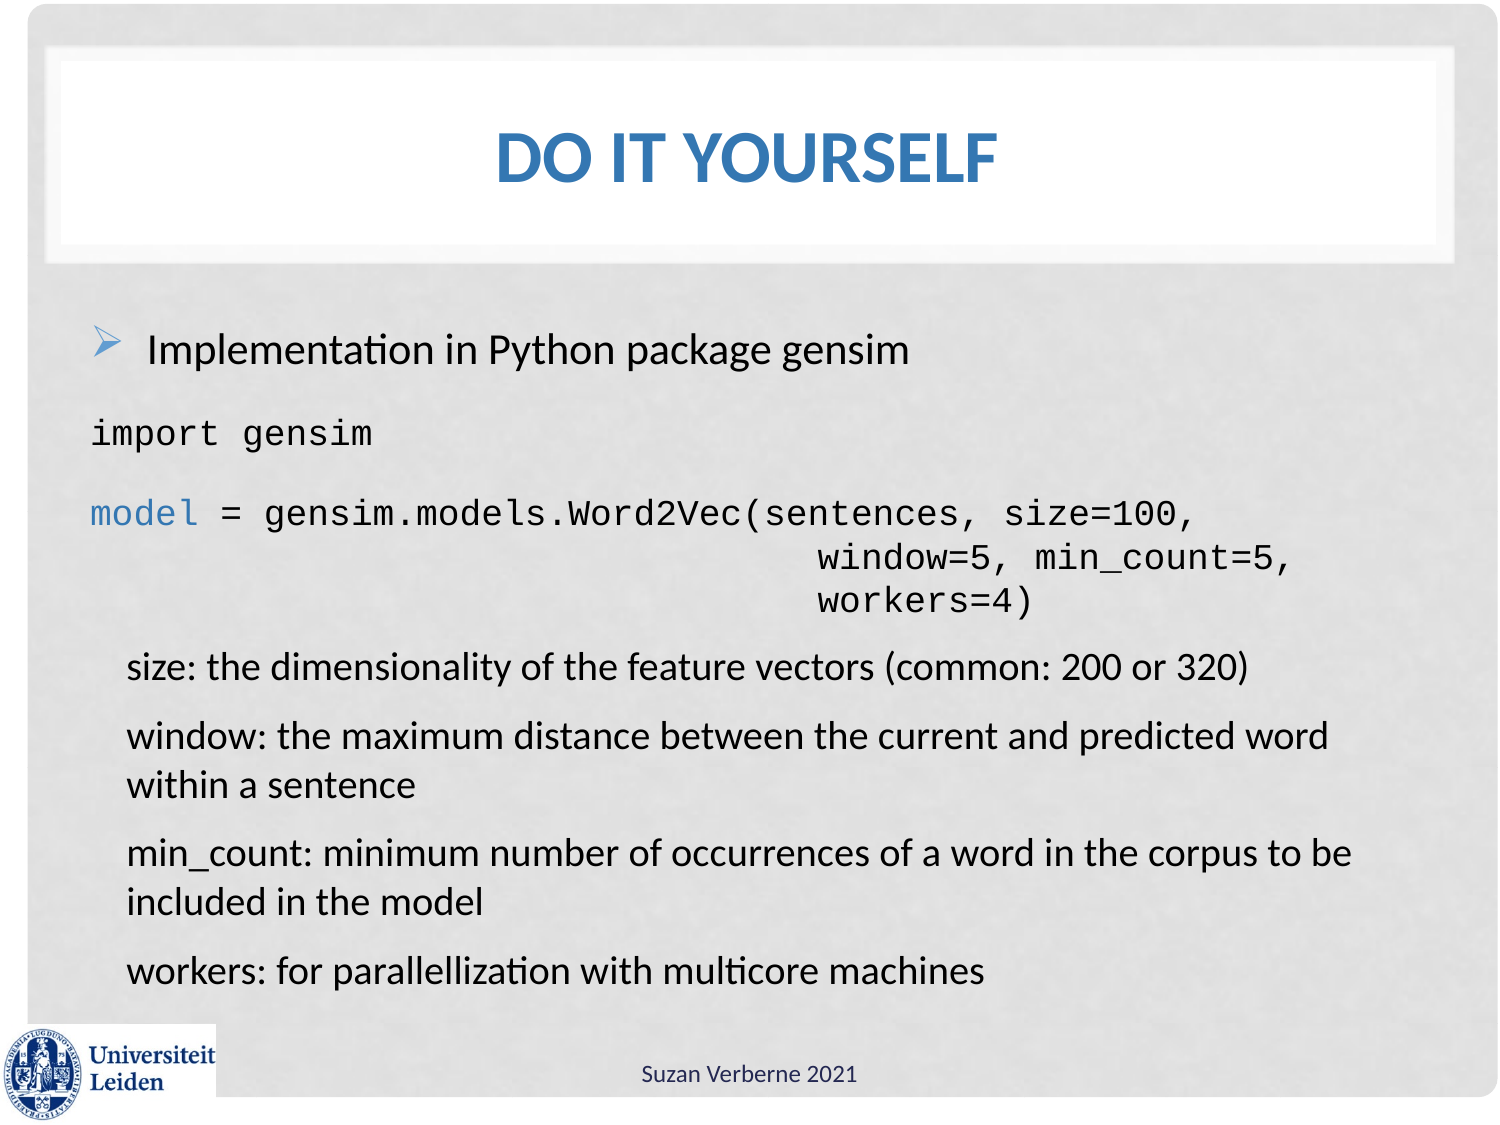

# Do it yourself
Implementation in Python package gensim
import gensim
model = gensim.models.Word2Vec(sentences, size=100, window=5, min_count=5, workers=4)
size: the dimensionality of the feature vectors (common: 200 or 320)
window: the maximum distance between the current and predicted word within a sentence
min_count: minimum number of occurrences of a word in the corpus to be included in the model
workers: for parallellization with multicore machines

Suzan Verberne 2021